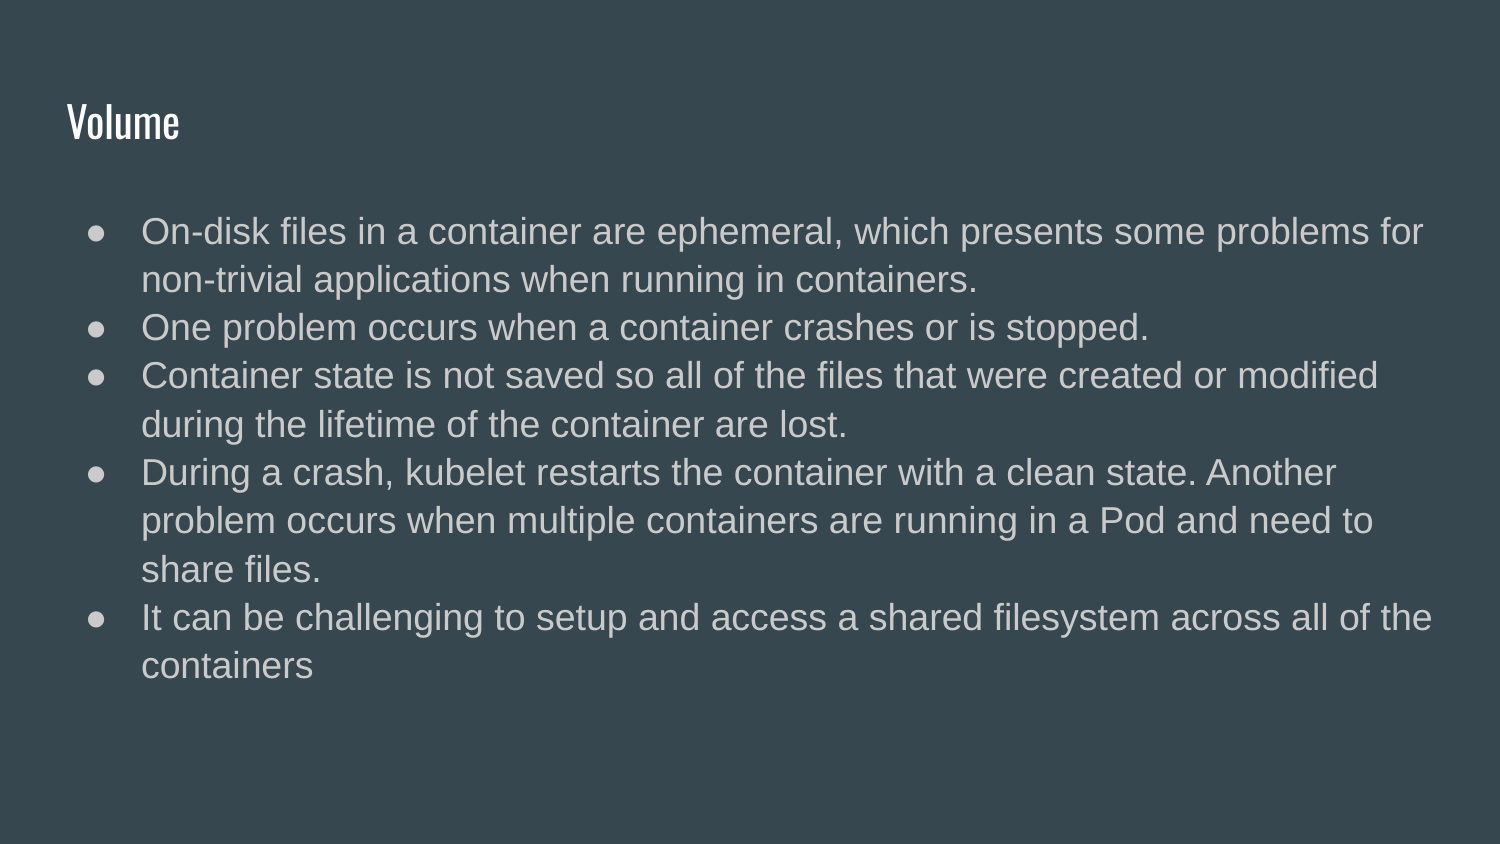

# Volume
On-disk files in a container are ephemeral, which presents some problems for non-trivial applications when running in containers.
One problem occurs when a container crashes or is stopped.
Container state is not saved so all of the files that were created or modified during the lifetime of the container are lost.
During a crash, kubelet restarts the container with a clean state. Another problem occurs when multiple containers are running in a Pod and need to share files.
It can be challenging to setup and access a shared filesystem across all of the containers